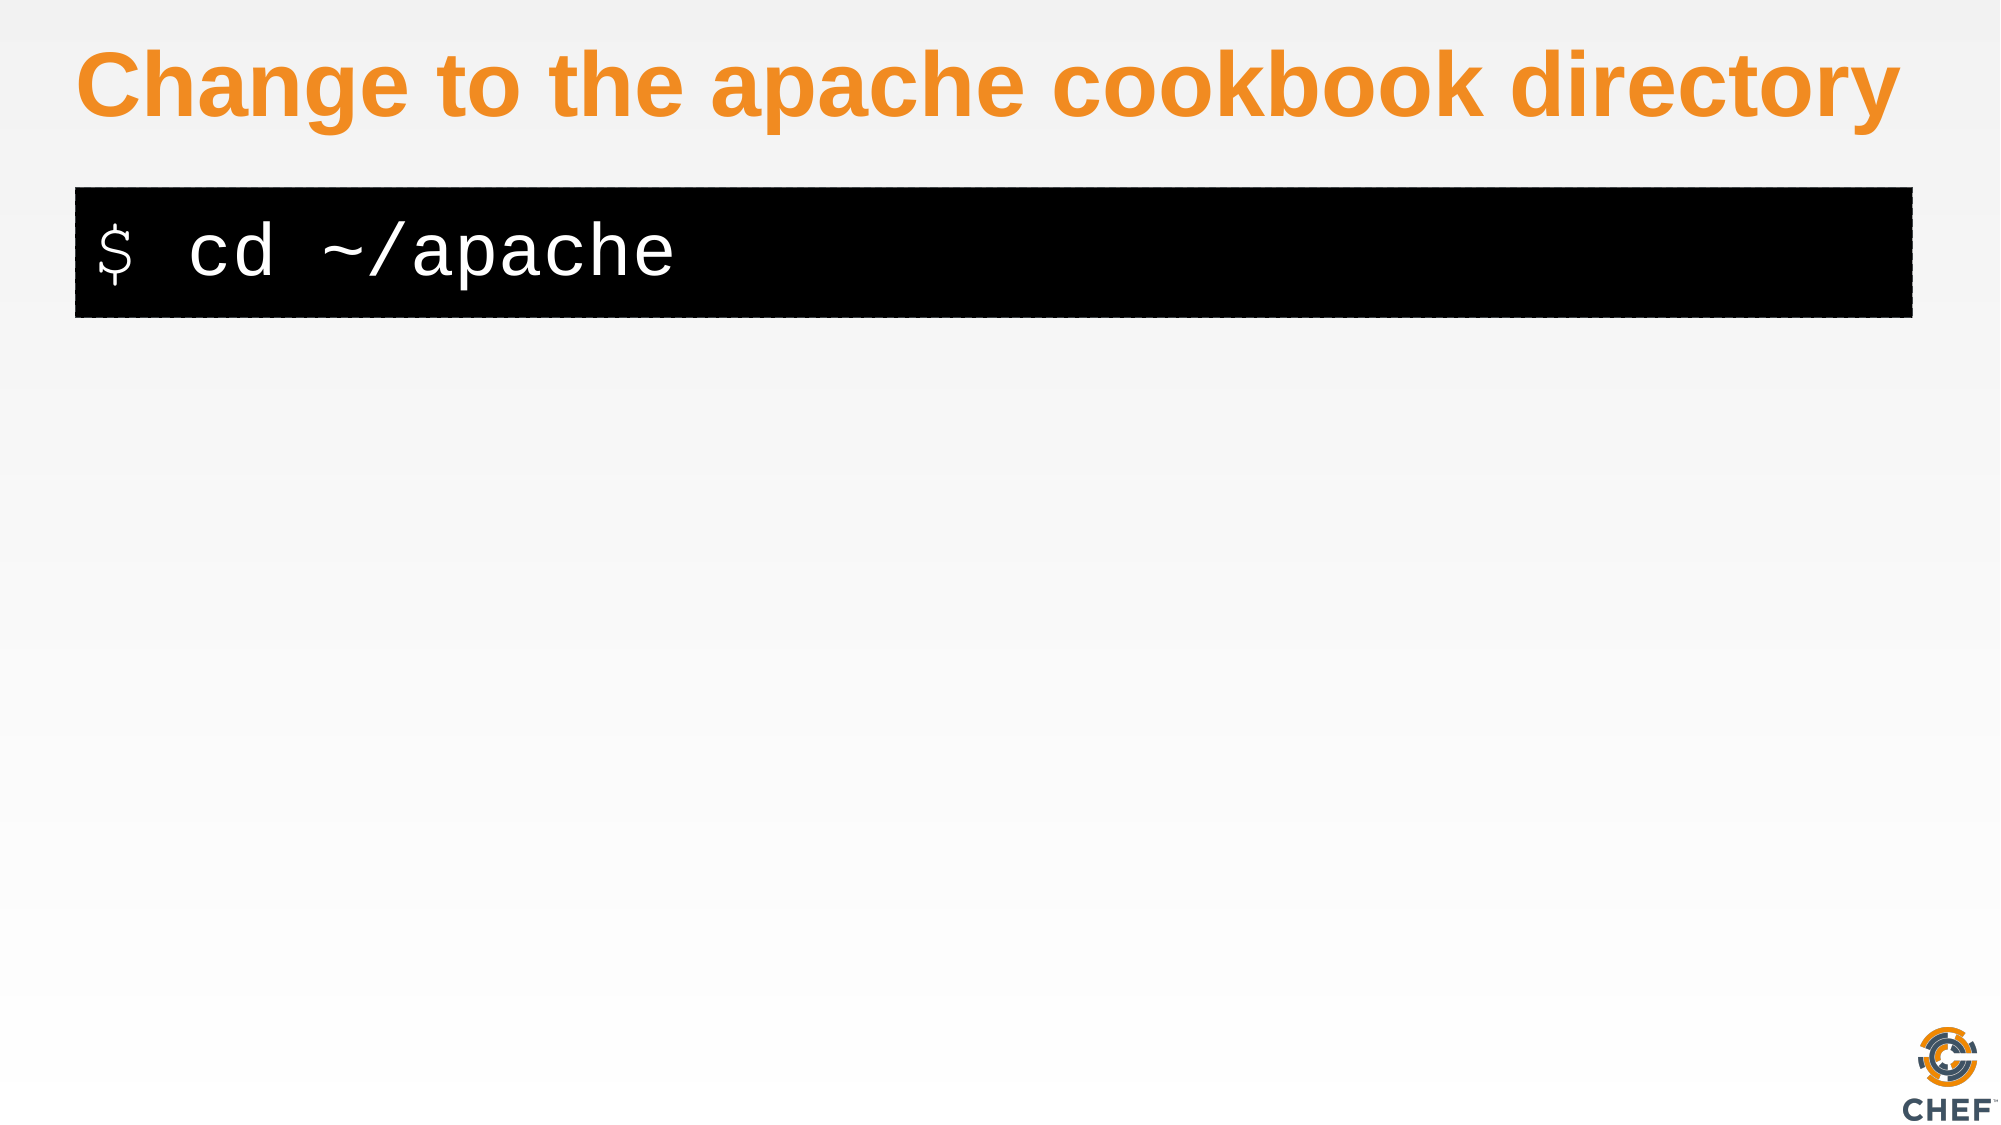

# Change to the apache cookbook directory
cd ~/apache